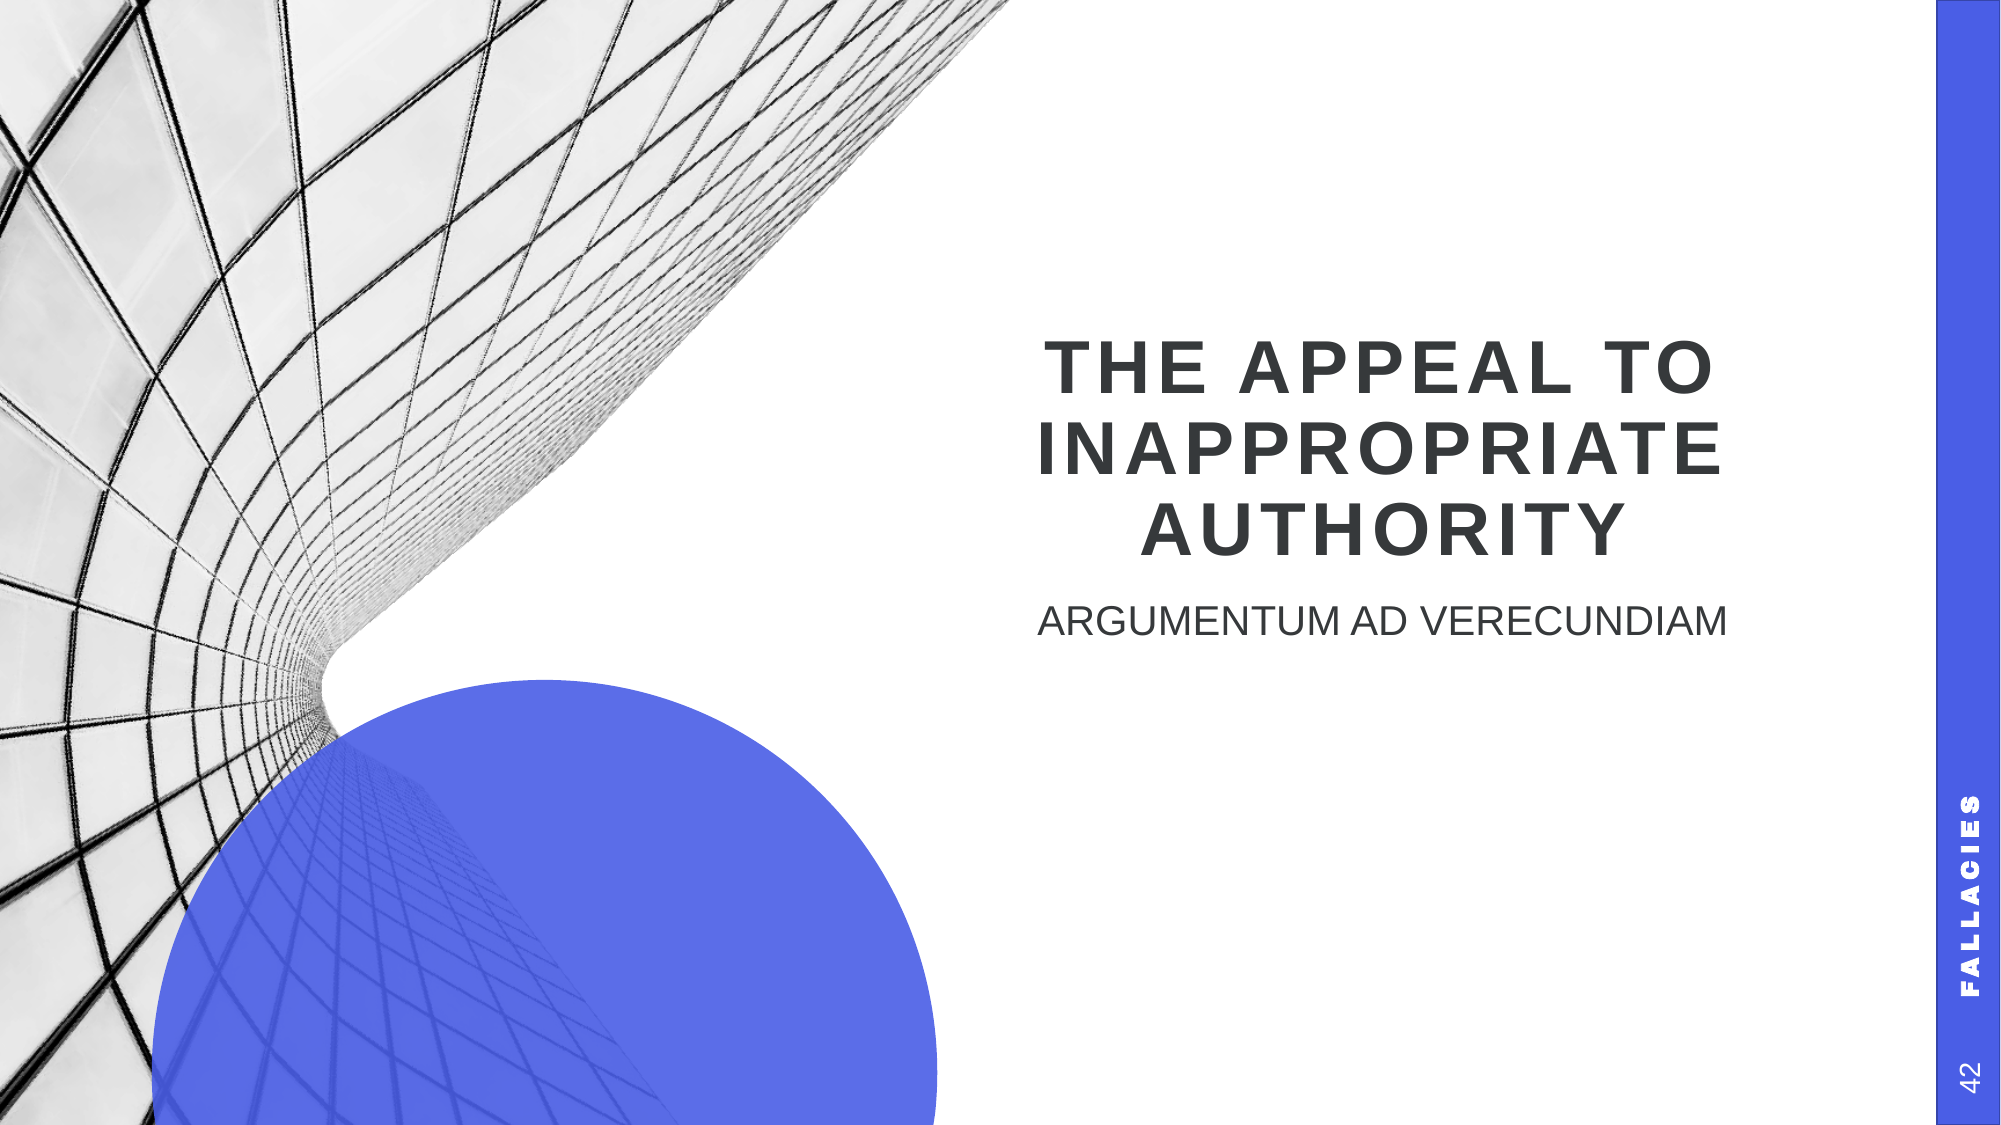

# The Appeal to Inappropriate Authority
Fallacies
Argumentum ad Verecundiam
42